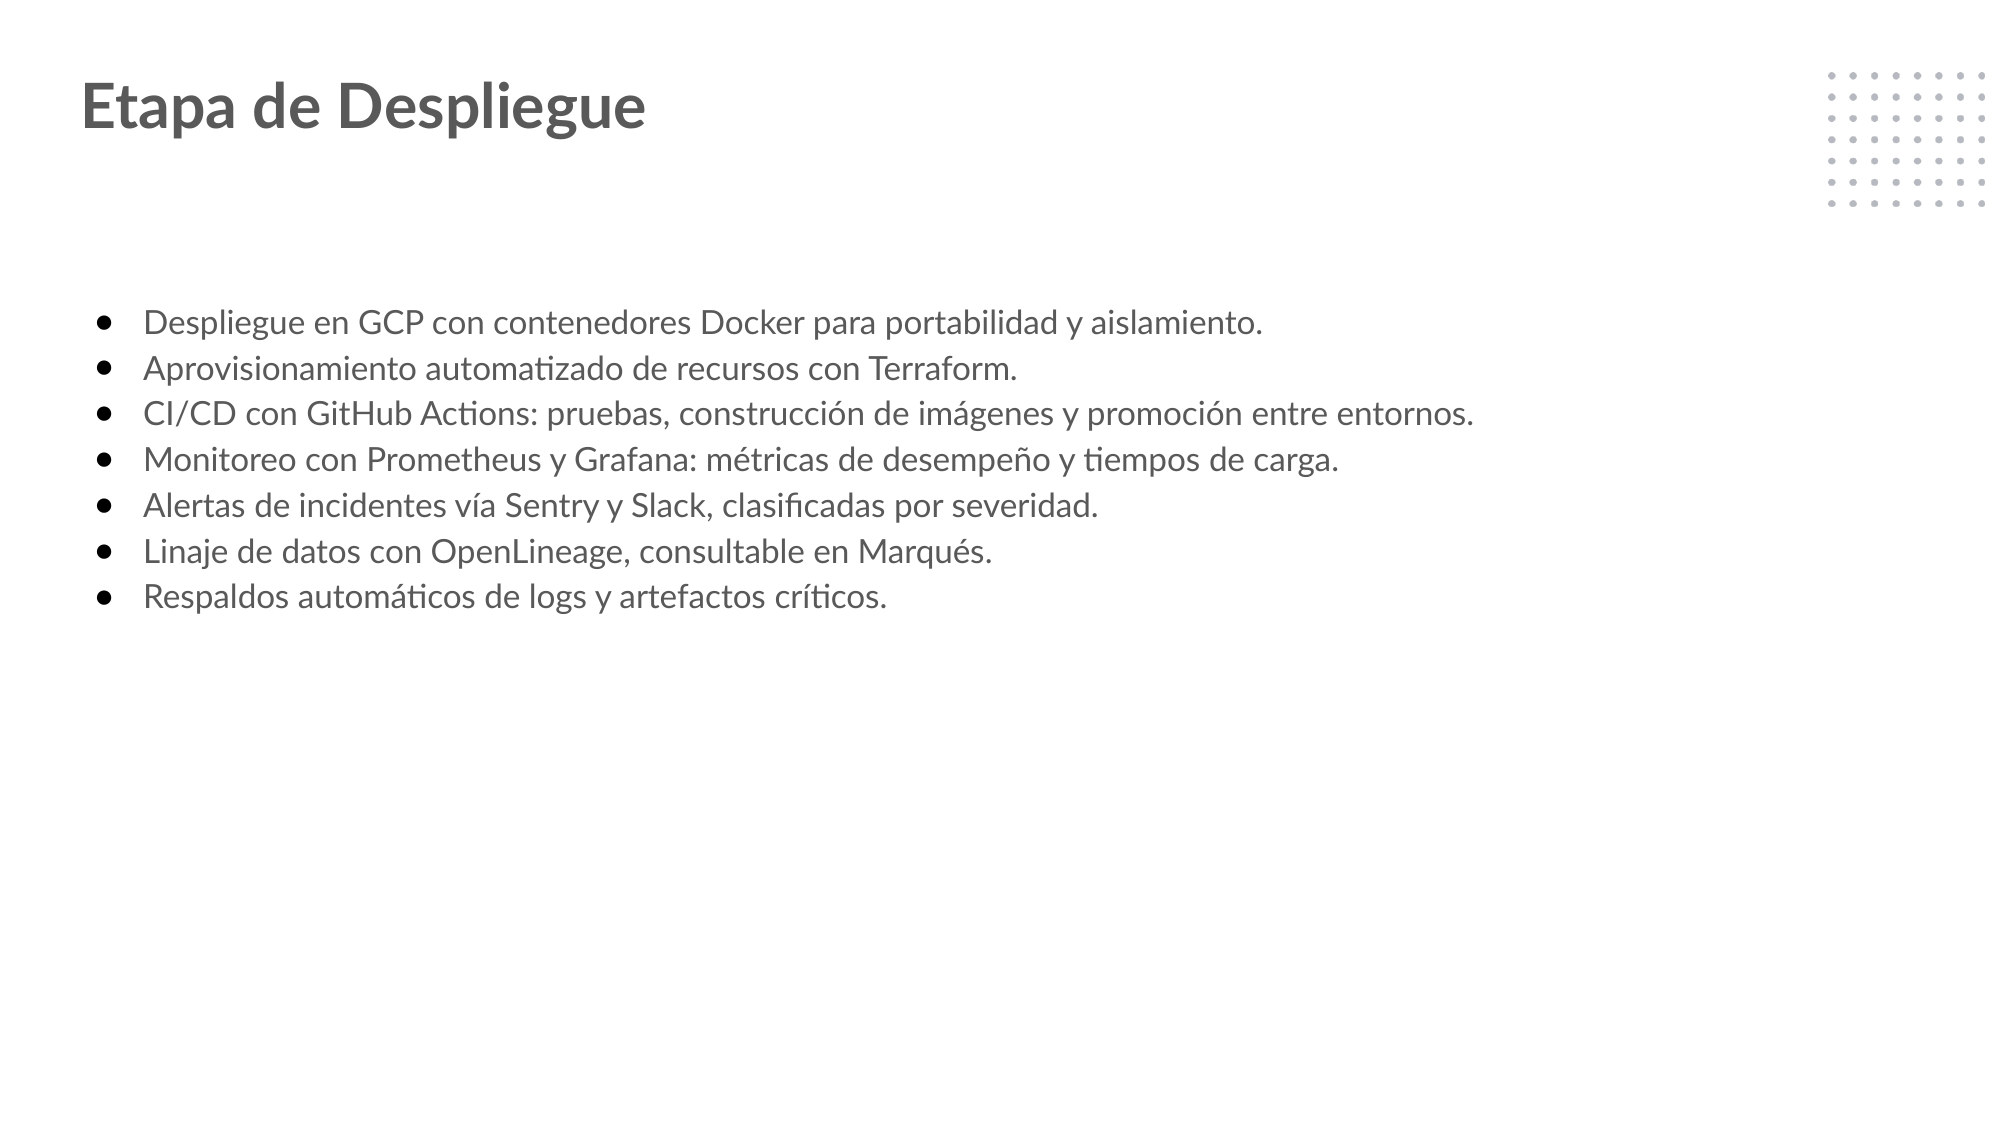

# Etapa de Despliegue

Despliegue en GCP con contenedores Docker para portabilidad y aislamiento.
Aprovisionamiento automatizado de recursos con Terraform.
CI/CD con GitHub Actions: pruebas, construcción de imágenes y promoción entre entornos.
Monitoreo con Prometheus y Grafana: métricas de desempeño y tiempos de carga.
Alertas de incidentes vía Sentry y Slack, clasificadas por severidad.
Linaje de datos con OpenLineage, consultable en Marqués.
Respaldos automáticos de logs y artefactos críticos.